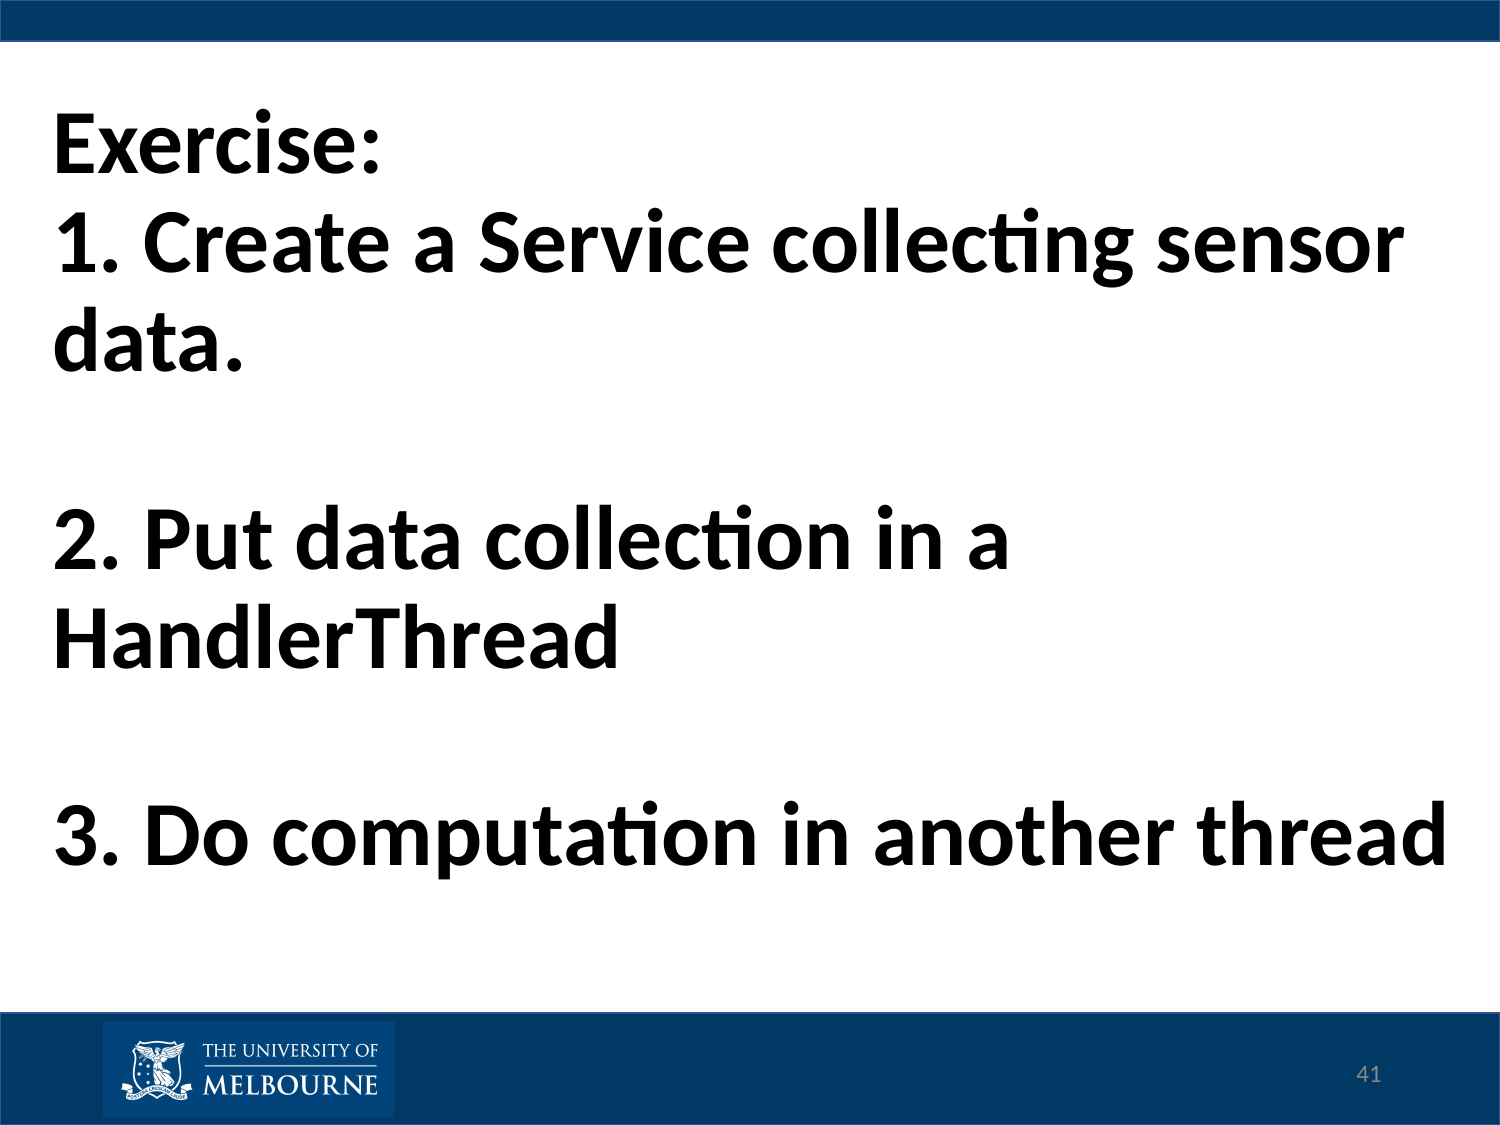

# Exercise: 1. Create a Service collecting sensor data. 2. Put data collection in a HandlerThread 3. Do computation in another thread
41